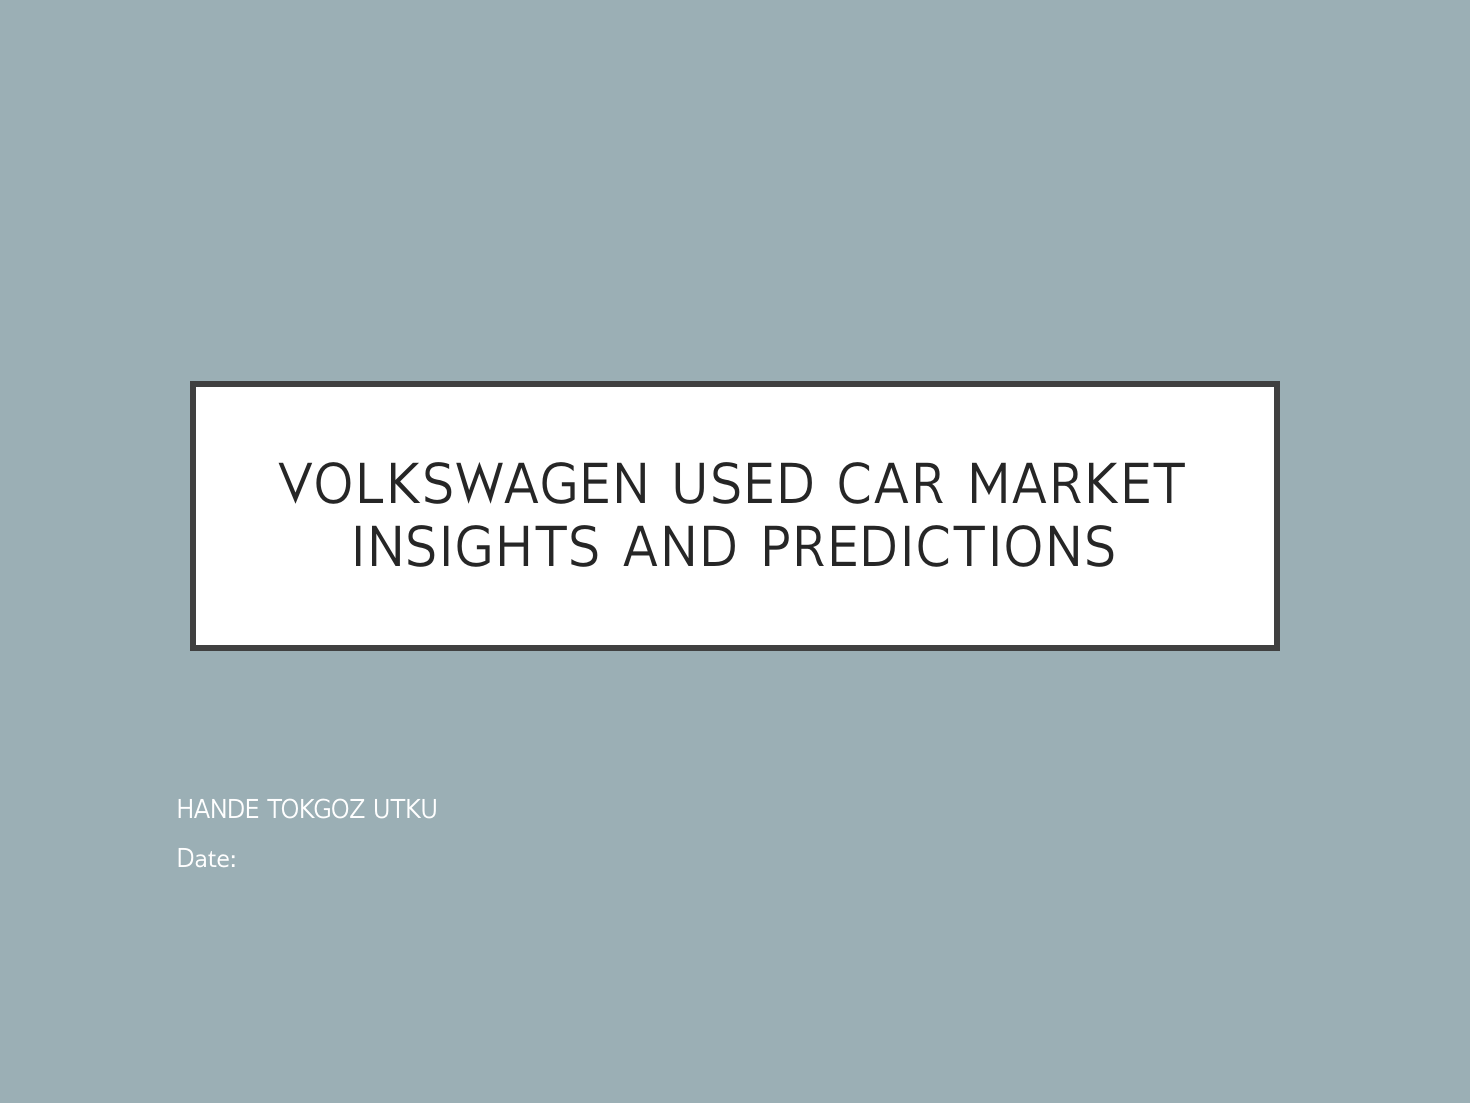

# Volkswagen used car market insights and predictions
HANDE TOKGOZ UTKU
Date: